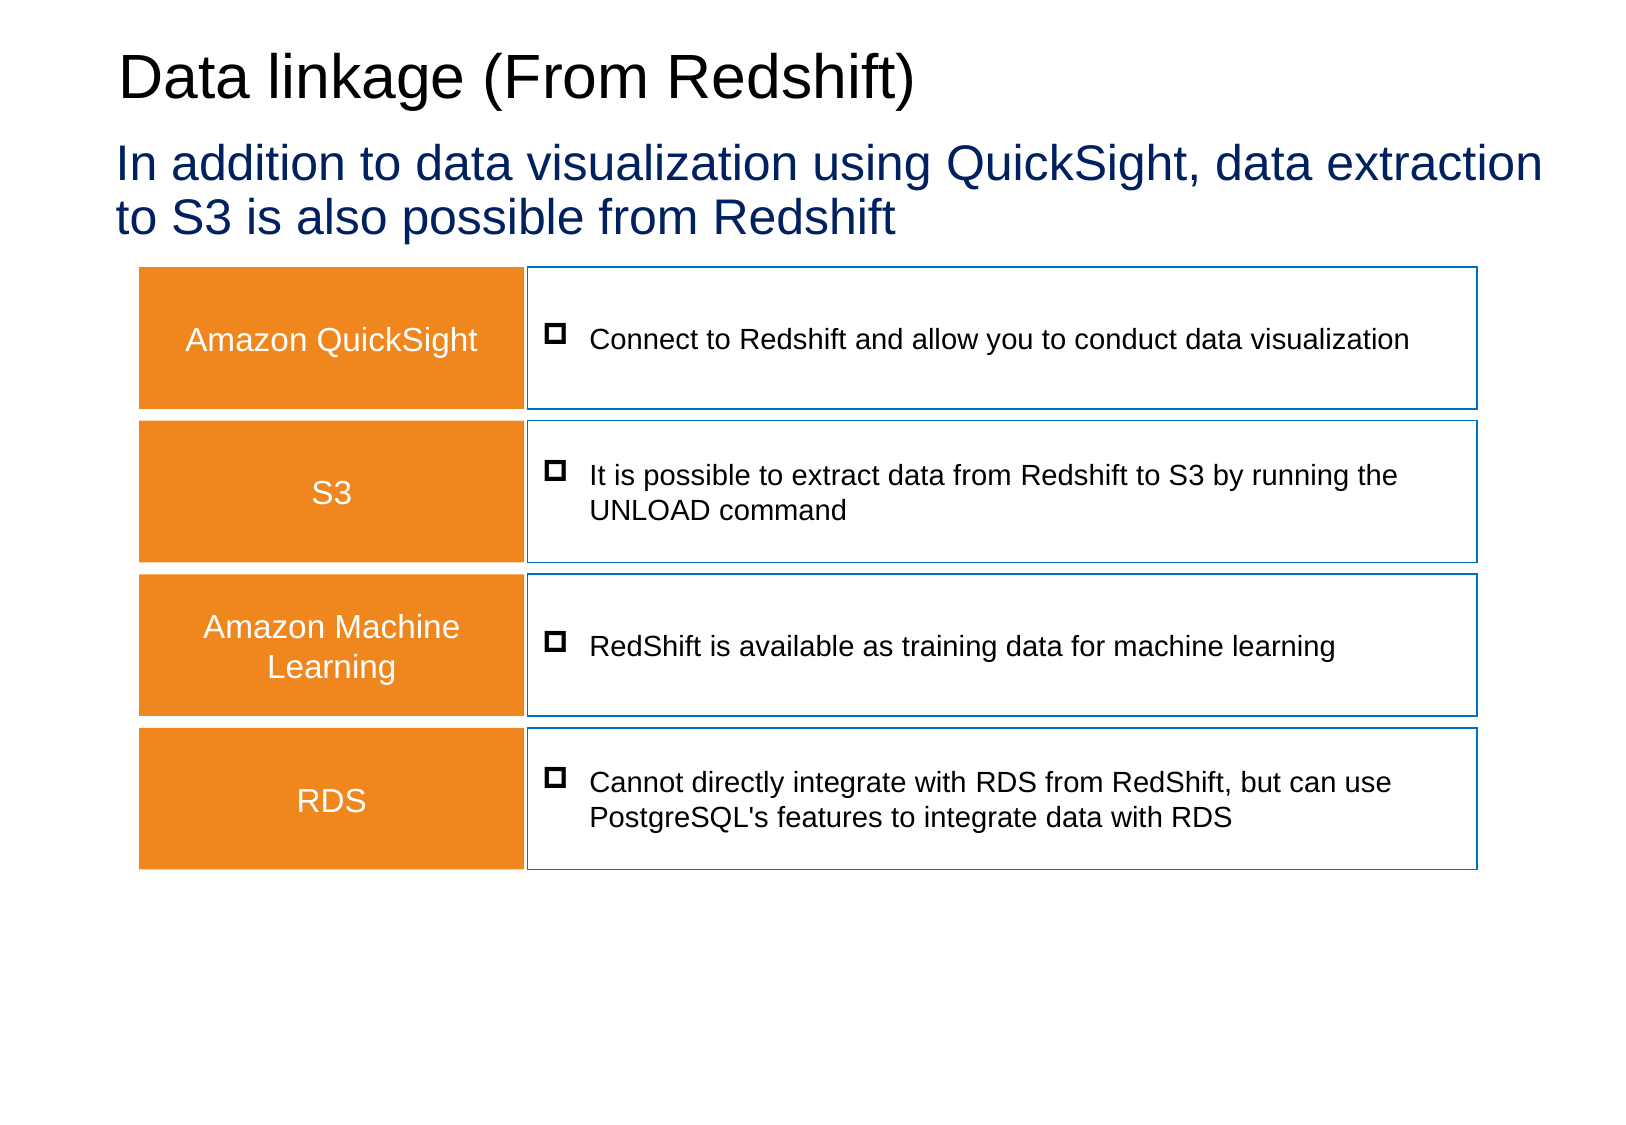

Data linkage (From Redshift)
In addition to data visualization using QuickSight, data extraction to S3 is also possible from Redshift
Amazon QuickSight
Connect to Redshift and allow you to conduct data visualization
S3
It is possible to extract data from Redshift to S3 by running the UNLOAD command
Amazon Machine
Learning
RedShift is available as training data for machine learning
RDS
Cannot directly integrate with RDS from RedShift, but can use PostgreSQL's features to integrate data with RDS